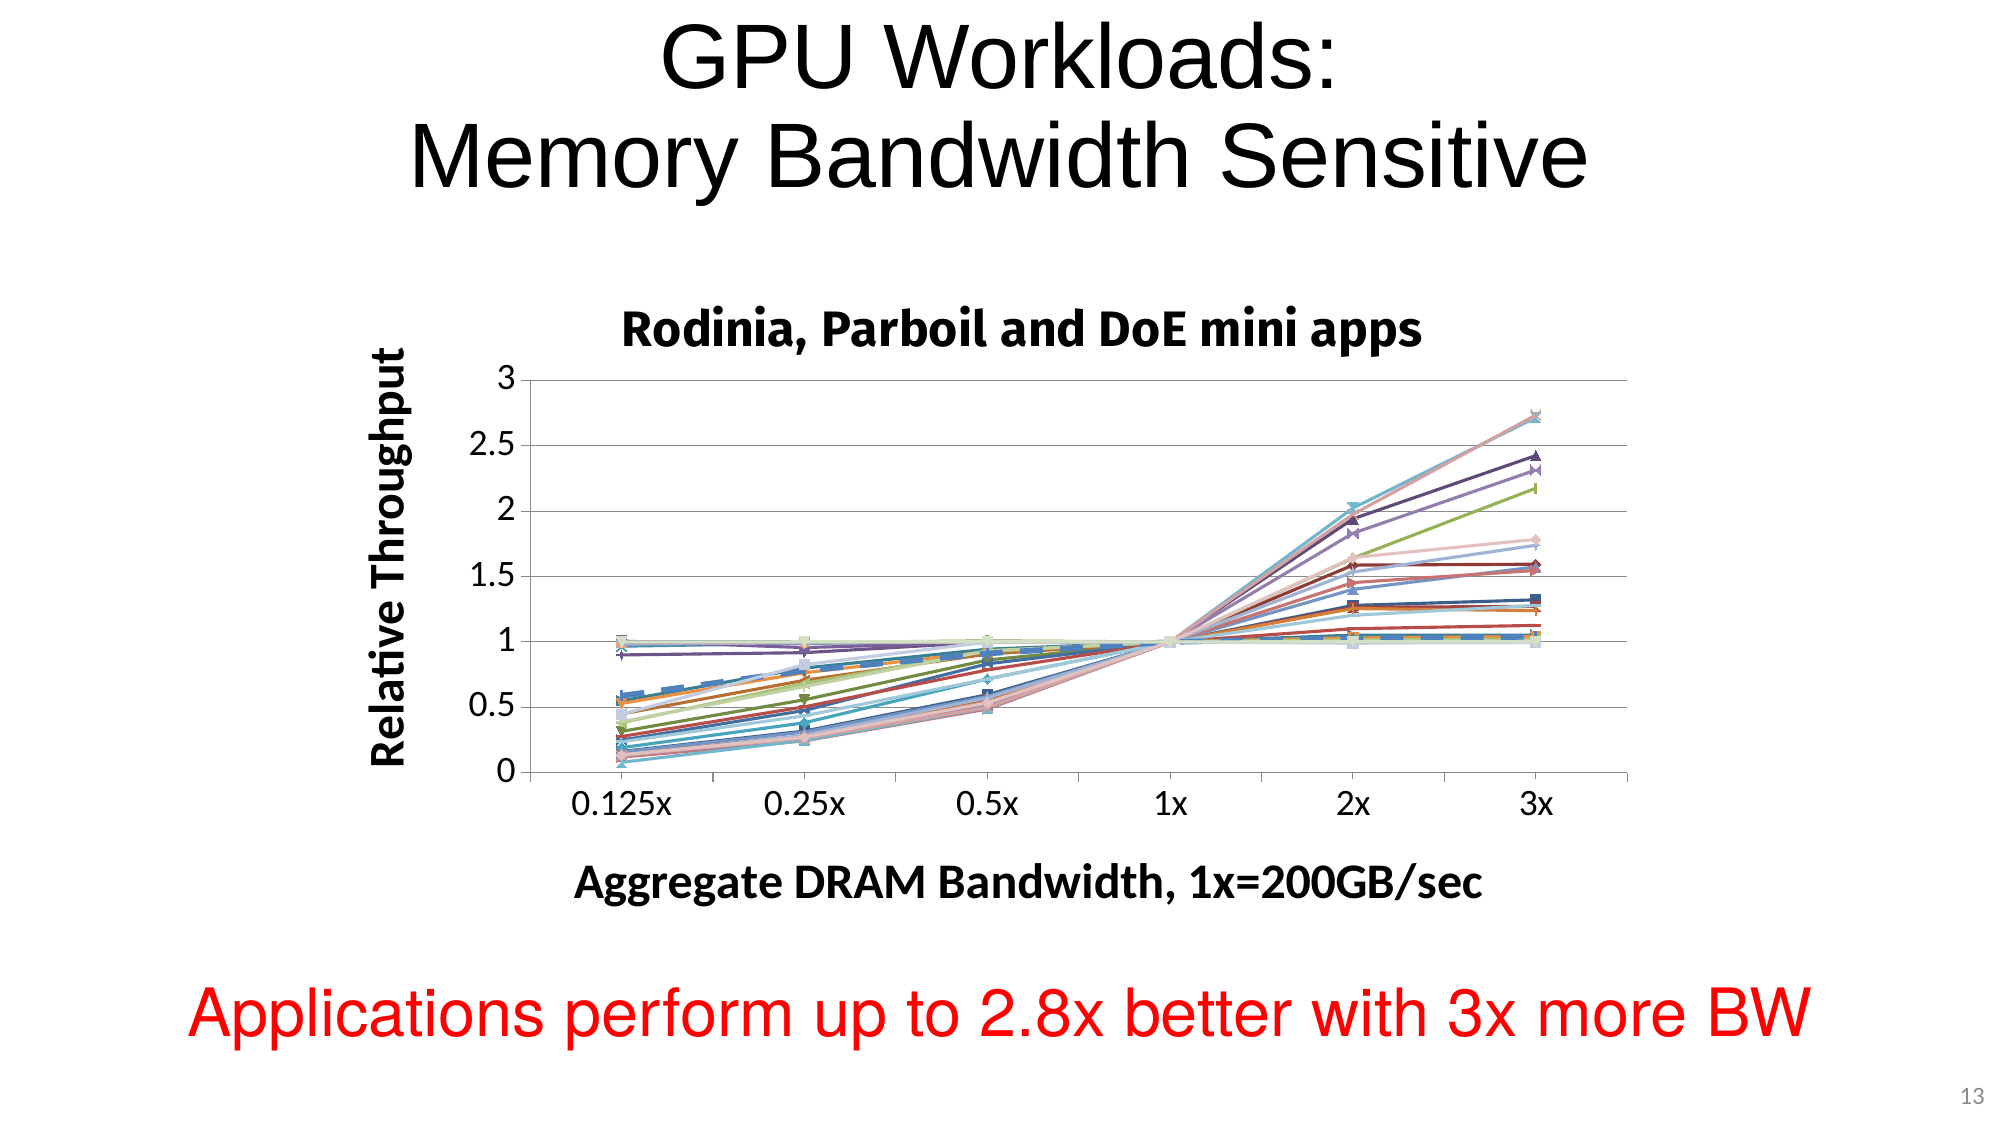

# GPU Workloads: Memory Bandwidth Sensitive

### Chart

| Category | backprop | bfs | btree | cfd | gaussian | heartwall | hotspot | kmeans | lava_MD | leukocyte | lud_cuda | mummergpu | myocyte | needle | nn | particlefilter | pathfinder | sc_gpu | srad_v1 | cns | comd | minife | xsbench | cutcp | histo | lbm | mri-gridding | mri-q | sad | sgemm | spmv | stencil | tpacf |
|---|---|---|---|---|---|---|---|---|---|---|---|---|---|---|---|---|---|---|---|---|---|---|---|---|---|---|---|---|---|---|---|---|---|
| 0.125x | 0.162892492361879 | 0.129776580170164 | 0.316477105356285 | 0.125217391304348 | 0.549989565217391 | 0.449690275524363 | 0.249843060155516 | 0.140710842956442 | 1.000706188090844 | 0.90083178526278 | 0.96777924195048 | 0.137943863804773 | 1.0 | 0.27726727031901 | 0.136368413203768 | 1.006682951560123 | 0.191856450059352 | 0.530324023370841 | 0.158914569763991 | 0.120091574329283 | 0.382183322049383 | 0.130259216432519 | 0.079415501905972 | 0.994555665242812 | 0.128896154812875 | 0.132183908045977 | 0.390311091644671 | 0.984051220654569 | 0.23706190323619 | 0.588269496671025 | 0.447126756951537 | 0.137757058481634 | 1.000632345615547 |
| 0.25x | 0.318836550657655 | 0.258386200165496 | 0.557951788888076 | 0.250434782608696 | 0.8 | 0.706598469002962 | 0.475929153800664 | 0.2810947921609 | 0.995388928046832 | 0.917856955189926 | 0.989490711461953 | 0.274935898827111 | 1.0 | 0.503886650694051 | 0.269134724998223 | 0.956975618749136 | 0.382244847191519 | 0.764760866575316 | 0.310931227839995 | 0.244412261962277 | 0.683285342556263 | 0.257409110360463 | 0.247776365946633 | 0.998293302210697 | 0.285228715485369 | 0.264367816091954 | 0.65836397376641 | 0.992706515798465 | 0.435461035175803 | 0.780415407968499 | 0.826270156031003 | 0.273535823071207 | 1.000889378185896 |
| 0.5x | 0.596564288849044 | 0.514954771452618 | 0.861306559486929 | 0.500869565217391 | 0.944397391304348 | 0.907159904964784 | 0.832581727010683 | 0.562513875416523 | 1.007992704068182 | 0.998429777356029 | 0.997858332472467 | 0.543385720087928 | 1.0 | 0.785735569958851 | 0.529463868390684 | 0.99750541549523 | 0.716779040180121 | 0.925909134901917 | 0.583582755416022 | 0.4871303198808 | 0.929592227941236 | 0.513962360353634 | 0.496188055908513 | 0.999047408004126 | 0.572292912215274 | 0.5 | 0.932398944201754 | 0.998926353830426 | 0.716488443552063 | 0.912010422772292 | 0.998533570909584 | 0.534375009689919 | 1.001951172910132 |
| 1x | 1.0 | 1.0 | 1.0 | 1.0 | 1.0 | 1.0 | 1.0 | 1.0 | 1.0 | 1.0 | 1.0 | 1.0 | 1.0 | 1.0 | 1.0 | 1.0 | 1.0 | 1.0 | 1.0 | 1.0 | 1.0 | 1.0 | 1.0 | 1.0 | 1.0 | 1.0 | 1.0 | 1.0 | 1.0 | 1.0 | 1.0 | 1.0 | 1.0 |
| 2x | 1.27895185531653 | 1.587037547827686 | 1.017786323907658 | 1.940869565217391 | 1.05220347826087 | 1.034008795418081 | 1.015179057012314 | 1.264763898645239 | 0.993882393453031 | 0.998065040600146 | 1.000569431601438 | 1.255362950607217 | 1.0 | 1.10164887689316 | 1.640389375252092 | 0.997263446559432 | 1.033552297686704 | 1.030797756643727 | 1.401965895068959 | 1.45412124285903 | 1.015127291117764 | 1.830949367664867 | 2.022752541296061 | 1.000005529258497 | 1.534873069511548 | 1.975574712643678 | 1.007328346338708 | 0.999780284923975 | 1.203816874918576 | 1.028405248207764 | 0.992065071132864 | 1.644817348900138 | 1.002534689919395 |
| 3x | 1.322095538306066 | 1.594170149865976 | 1.023693598673038 | 2.424347826086956 | 1.052133913043478 | 1.037865255884147 | 1.015227906155241 | 1.272003450082465 | 1.000750577056554 | 1.0 | 1.001899785077365 | 1.239774041427805 | 1.0 | 1.126615418798885 | 2.17552312541098 | 1.000040328155966 | 1.037005513126336 | 1.040402316708522 | 1.573989035190478 | 1.546795009117305 | 1.01874087427504 | 2.313927761743042 | 2.71529542566709 | 1.000134403514227 | 1.738909237772588 | 2.734195402298851 | 1.008538595419495 | 1.001583216134354 | 1.279065111178371 | 1.040019087124457 | 0.994543999504804 | 1.784372167313638 | 1.002225947551708 |
Applications perform up to 2.8x better with 3x more BW
13